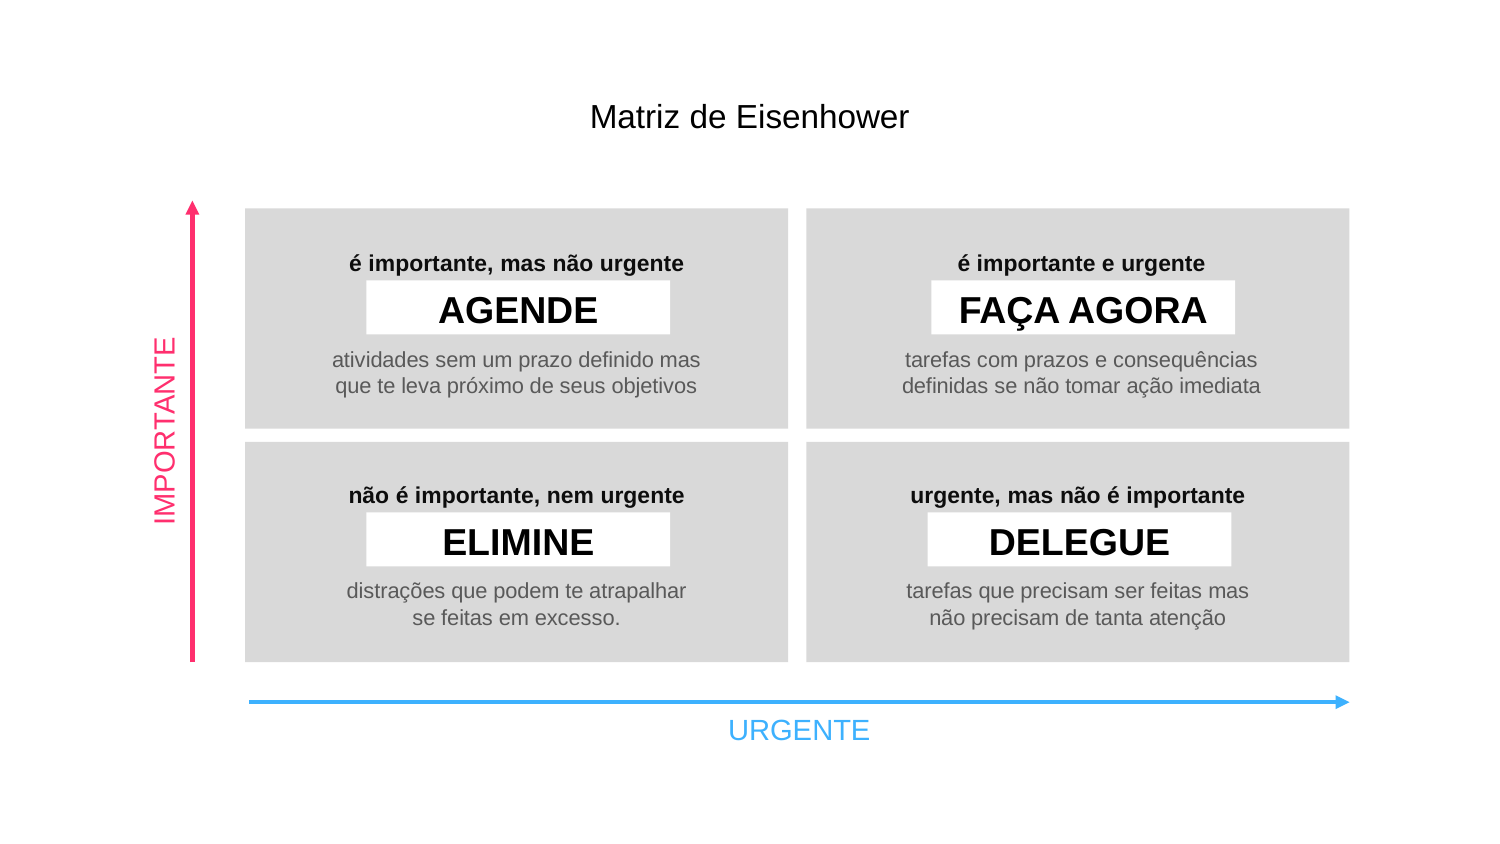

Matriz de Eisenhower

é importante, mas não urgente
AGENDE
atividades sem um prazo definido mas que te leva próximo de seus objetivos

é importante e urgente
FAÇA AGORA
tarefas com prazos e consequências definidas se não tomar ação imediata
IMPORTANTE

não é importante, nem urgente
ELIMINE
distrações que podem te atrapalhar
se feitas em excesso.

urgente, mas não é importante
DELEGUE
tarefas que precisam ser feitas mas
não precisam de tanta atenção
URGENTE